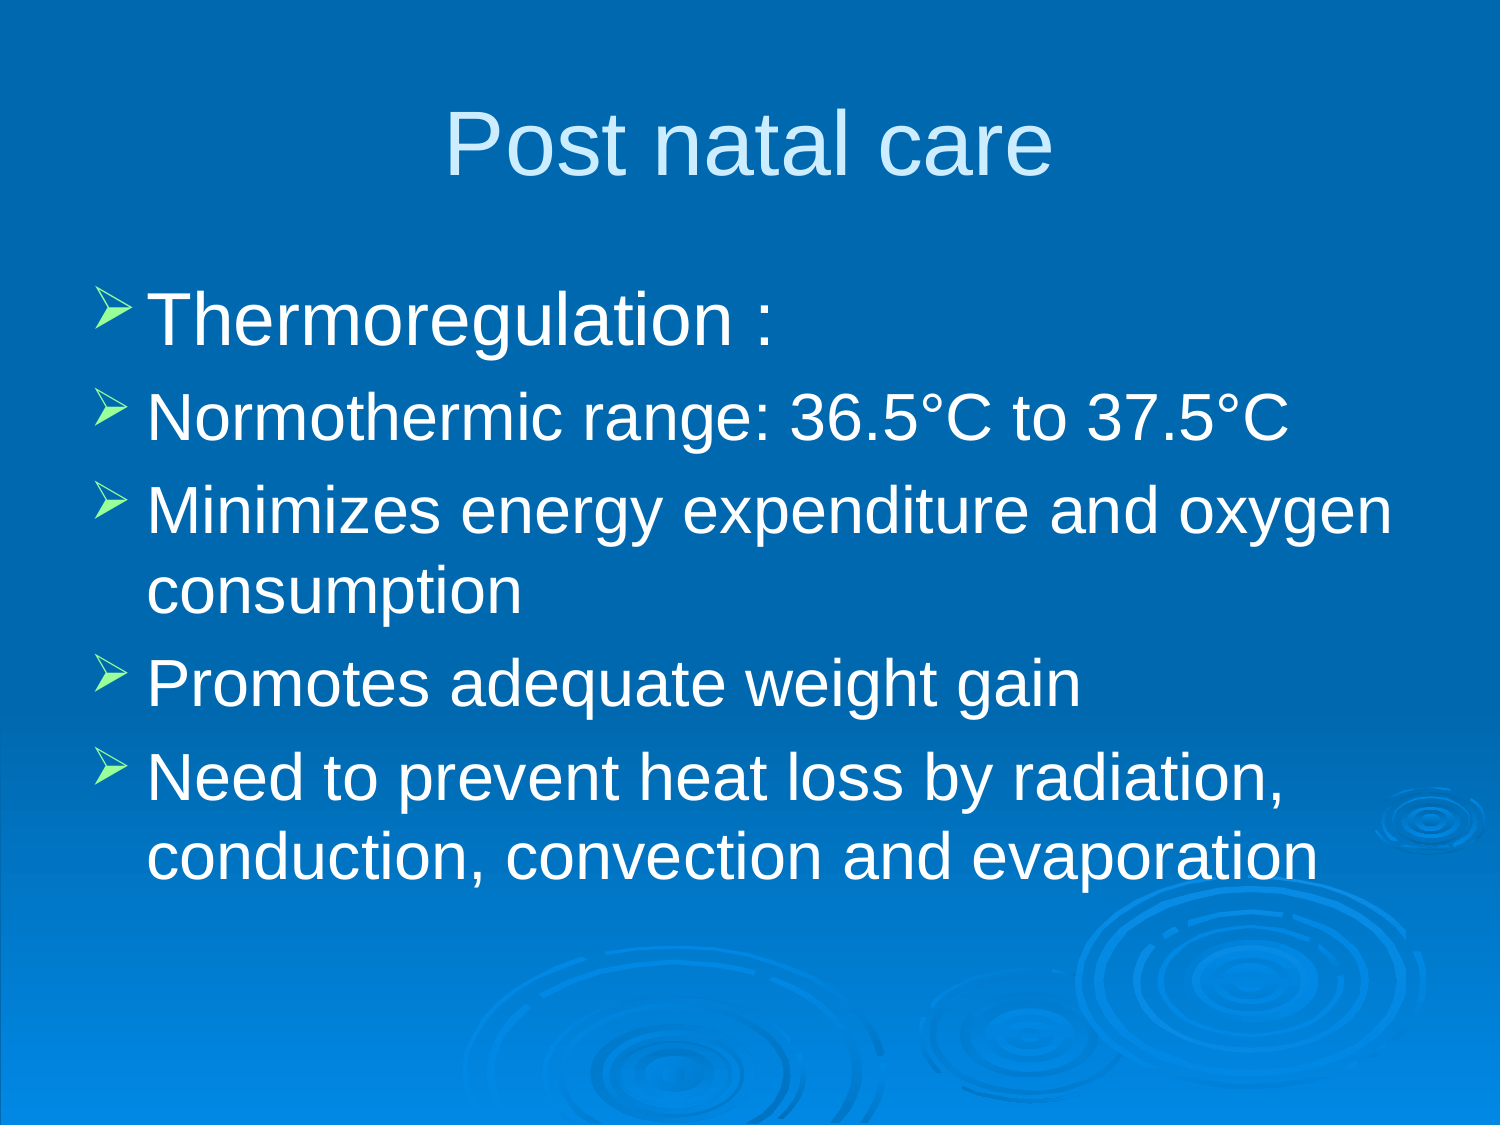

# Post natal care
Thermoregulation :
Normothermic range: 36.5°C to 37.5°C
Minimizes energy expenditure and oxygen consumption
Promotes adequate weight gain
Need to prevent heat loss by radiation, conduction, convection and evaporation